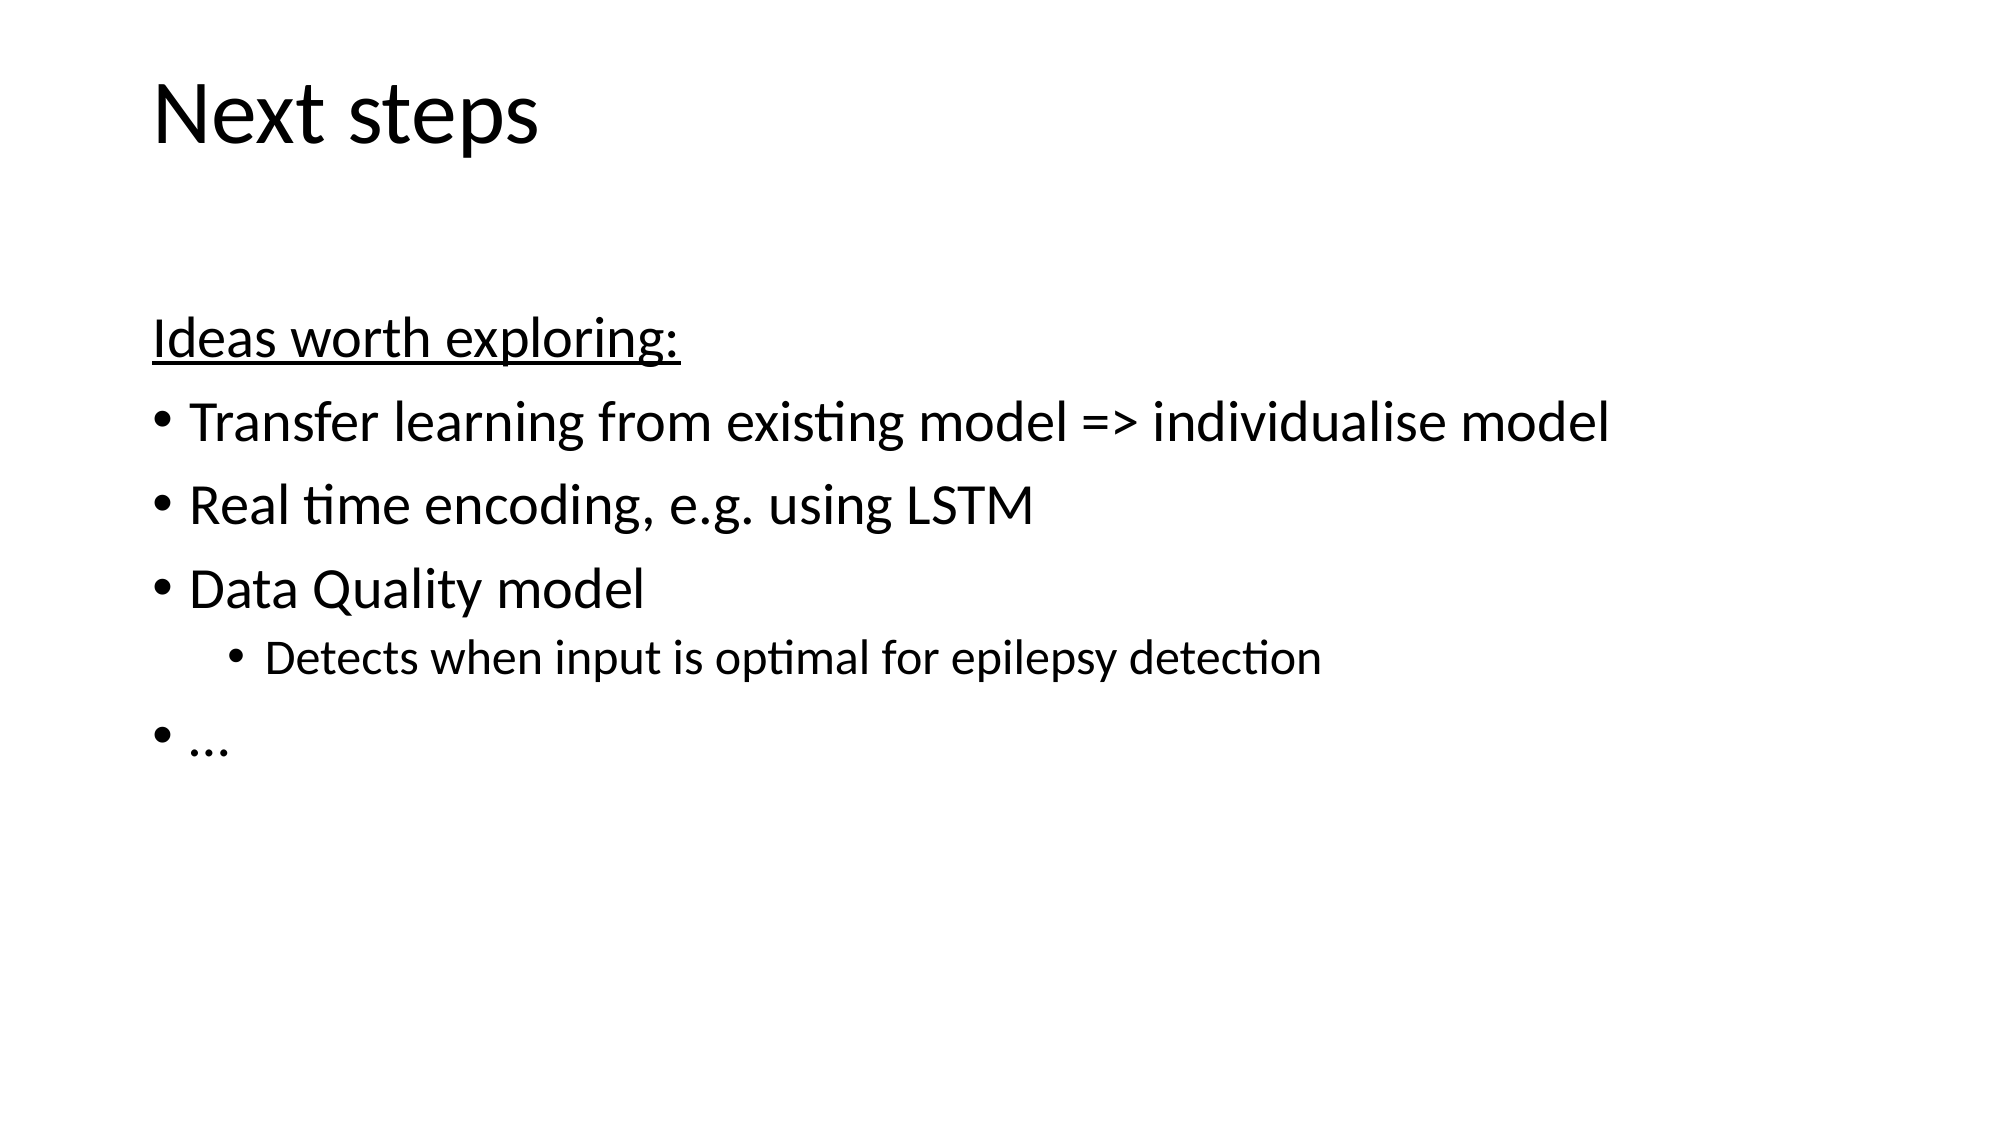

# Next steps
Ideas worth exploring:
Transfer learning from existing model => individualise model
Real time encoding, e.g. using LSTM
Data Quality model
Detects when input is optimal for epilepsy detection
…